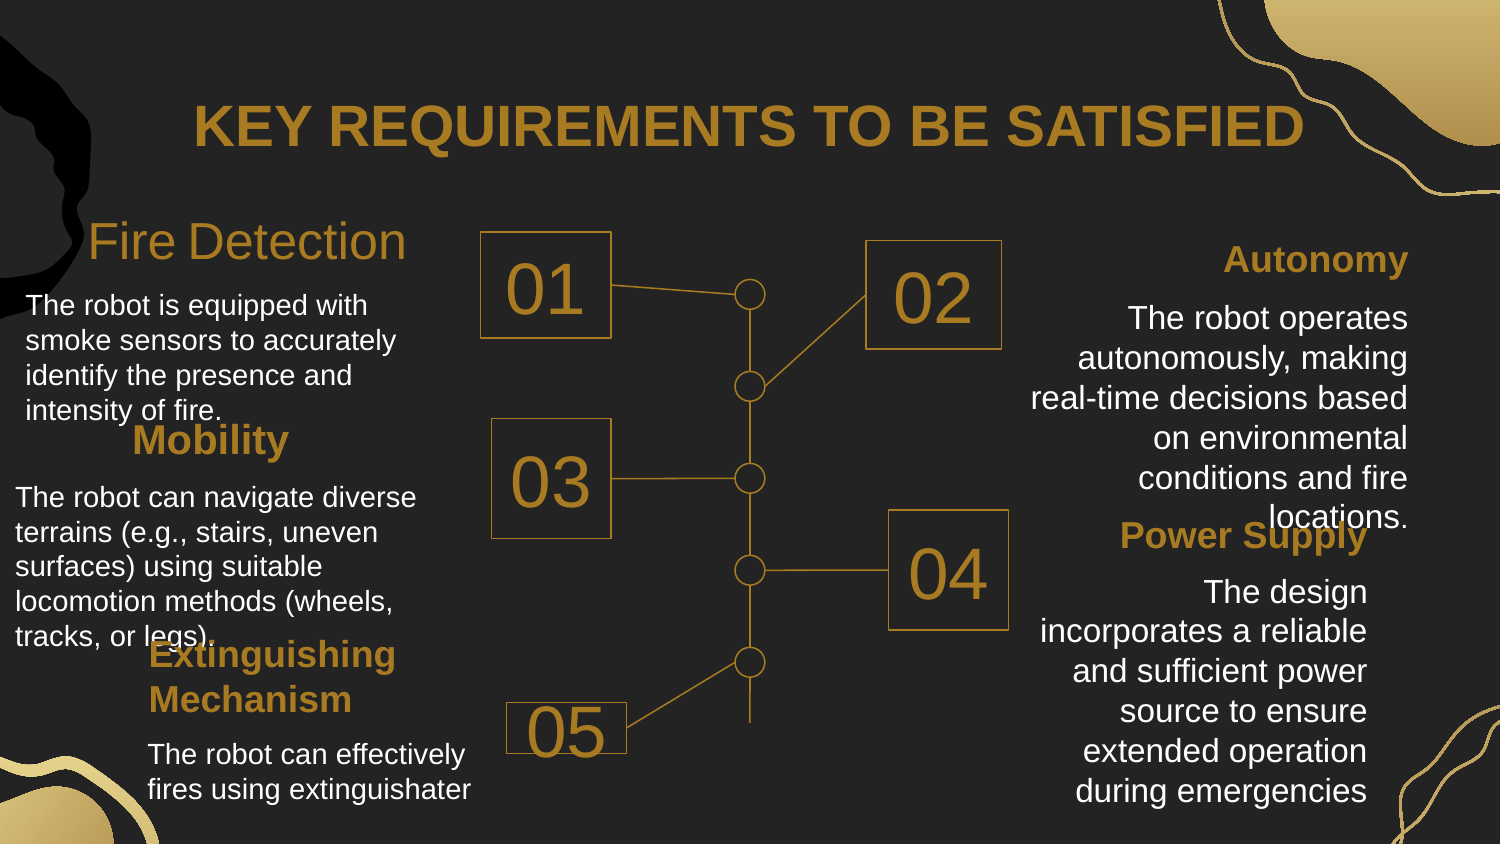

# KEY REQUIREMENTS to be satisfied
Fire Detection
01
The robot is equipped with smoke sensors to accurately identify the presence and intensity of fire.​
Autonomy
02
The robot operates autonomously, making real-time decisions based on environmental conditions and fire locations.​

Mobility
03
The robot can navigate diverse terrains (e.g., stairs, uneven surfaces) using suitable locomotion methods (wheels, tracks, or legs).​

Power Supply
04
The design incorporates a reliable and sufficient power source to ensure extended operation during emergencies

Extinguishing Mechanism
05
The robot can effectively fires using extinguishater